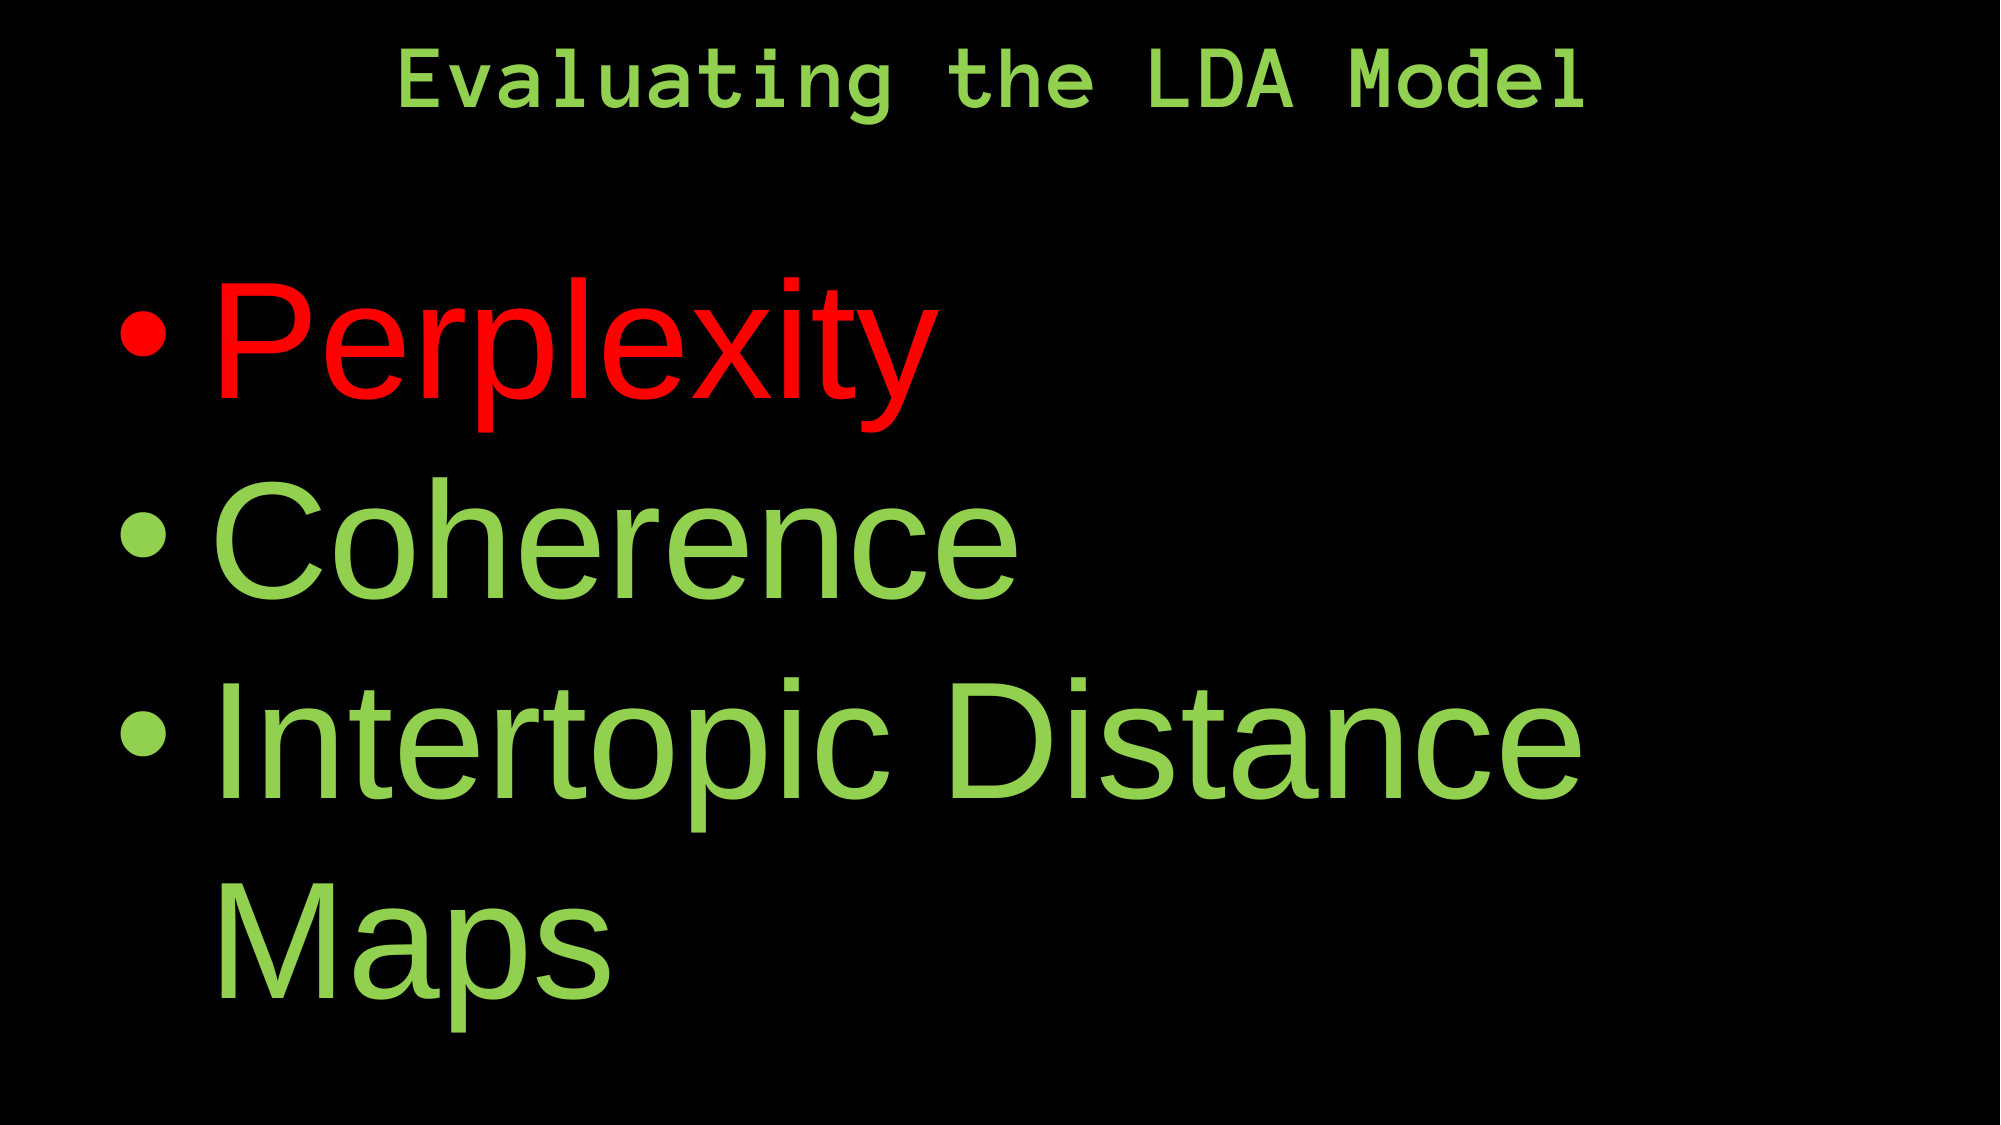

Evaluating the LDA Model
Perplexity
Coherence
Intertopic Distance Maps